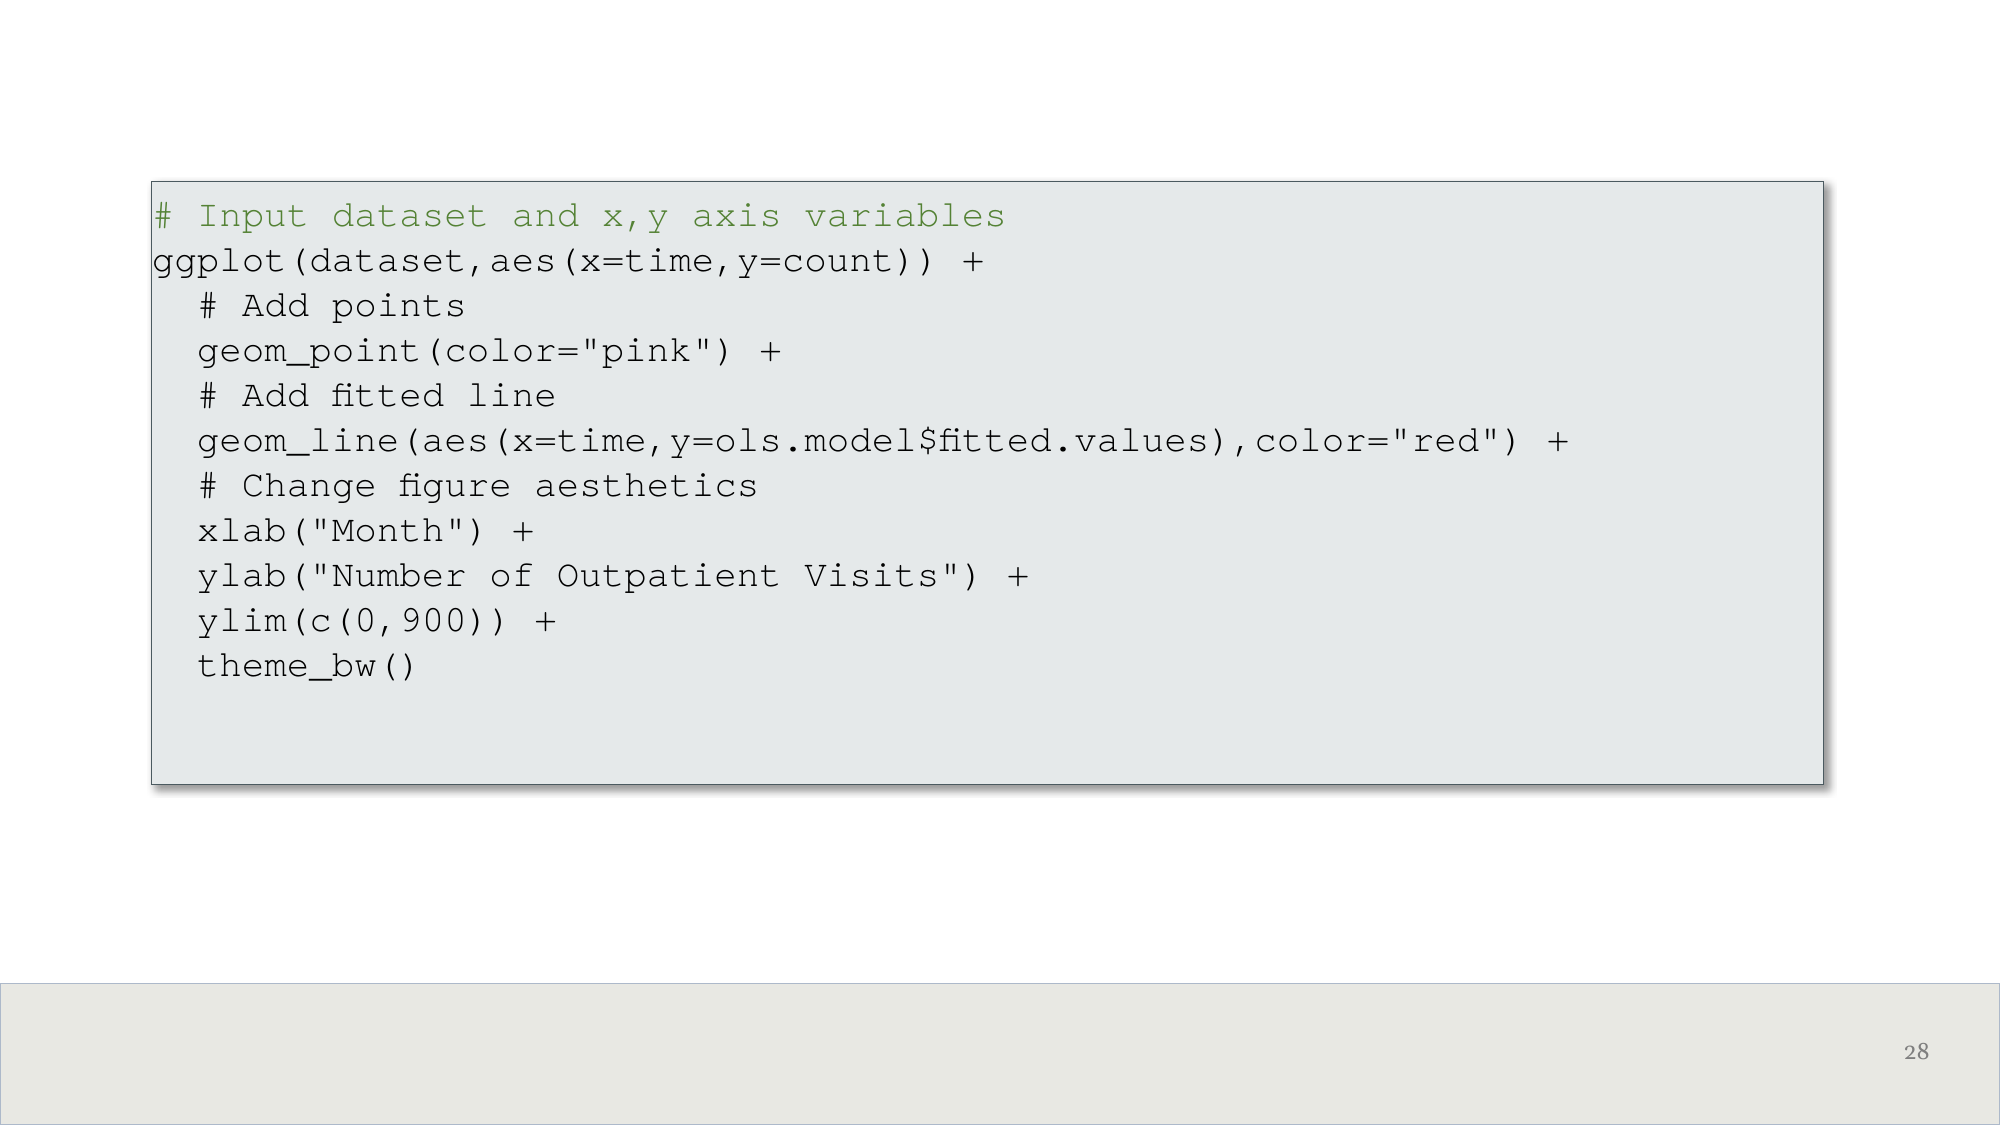

# Input dataset and x,y axis variables
ggplot(dataset,aes(x=time,y=count)) +
  # Add points
  geom_point(color="pink") +
  # Add fitted line
  geom_line(aes(x=time,y=ols.model$fitted.values),color="red") +
  # Change figure aesthetics
  xlab("Month") +
  ylab("Number of Outpatient Visits") +
  ylim(c(0,900)) +
  theme_bw()